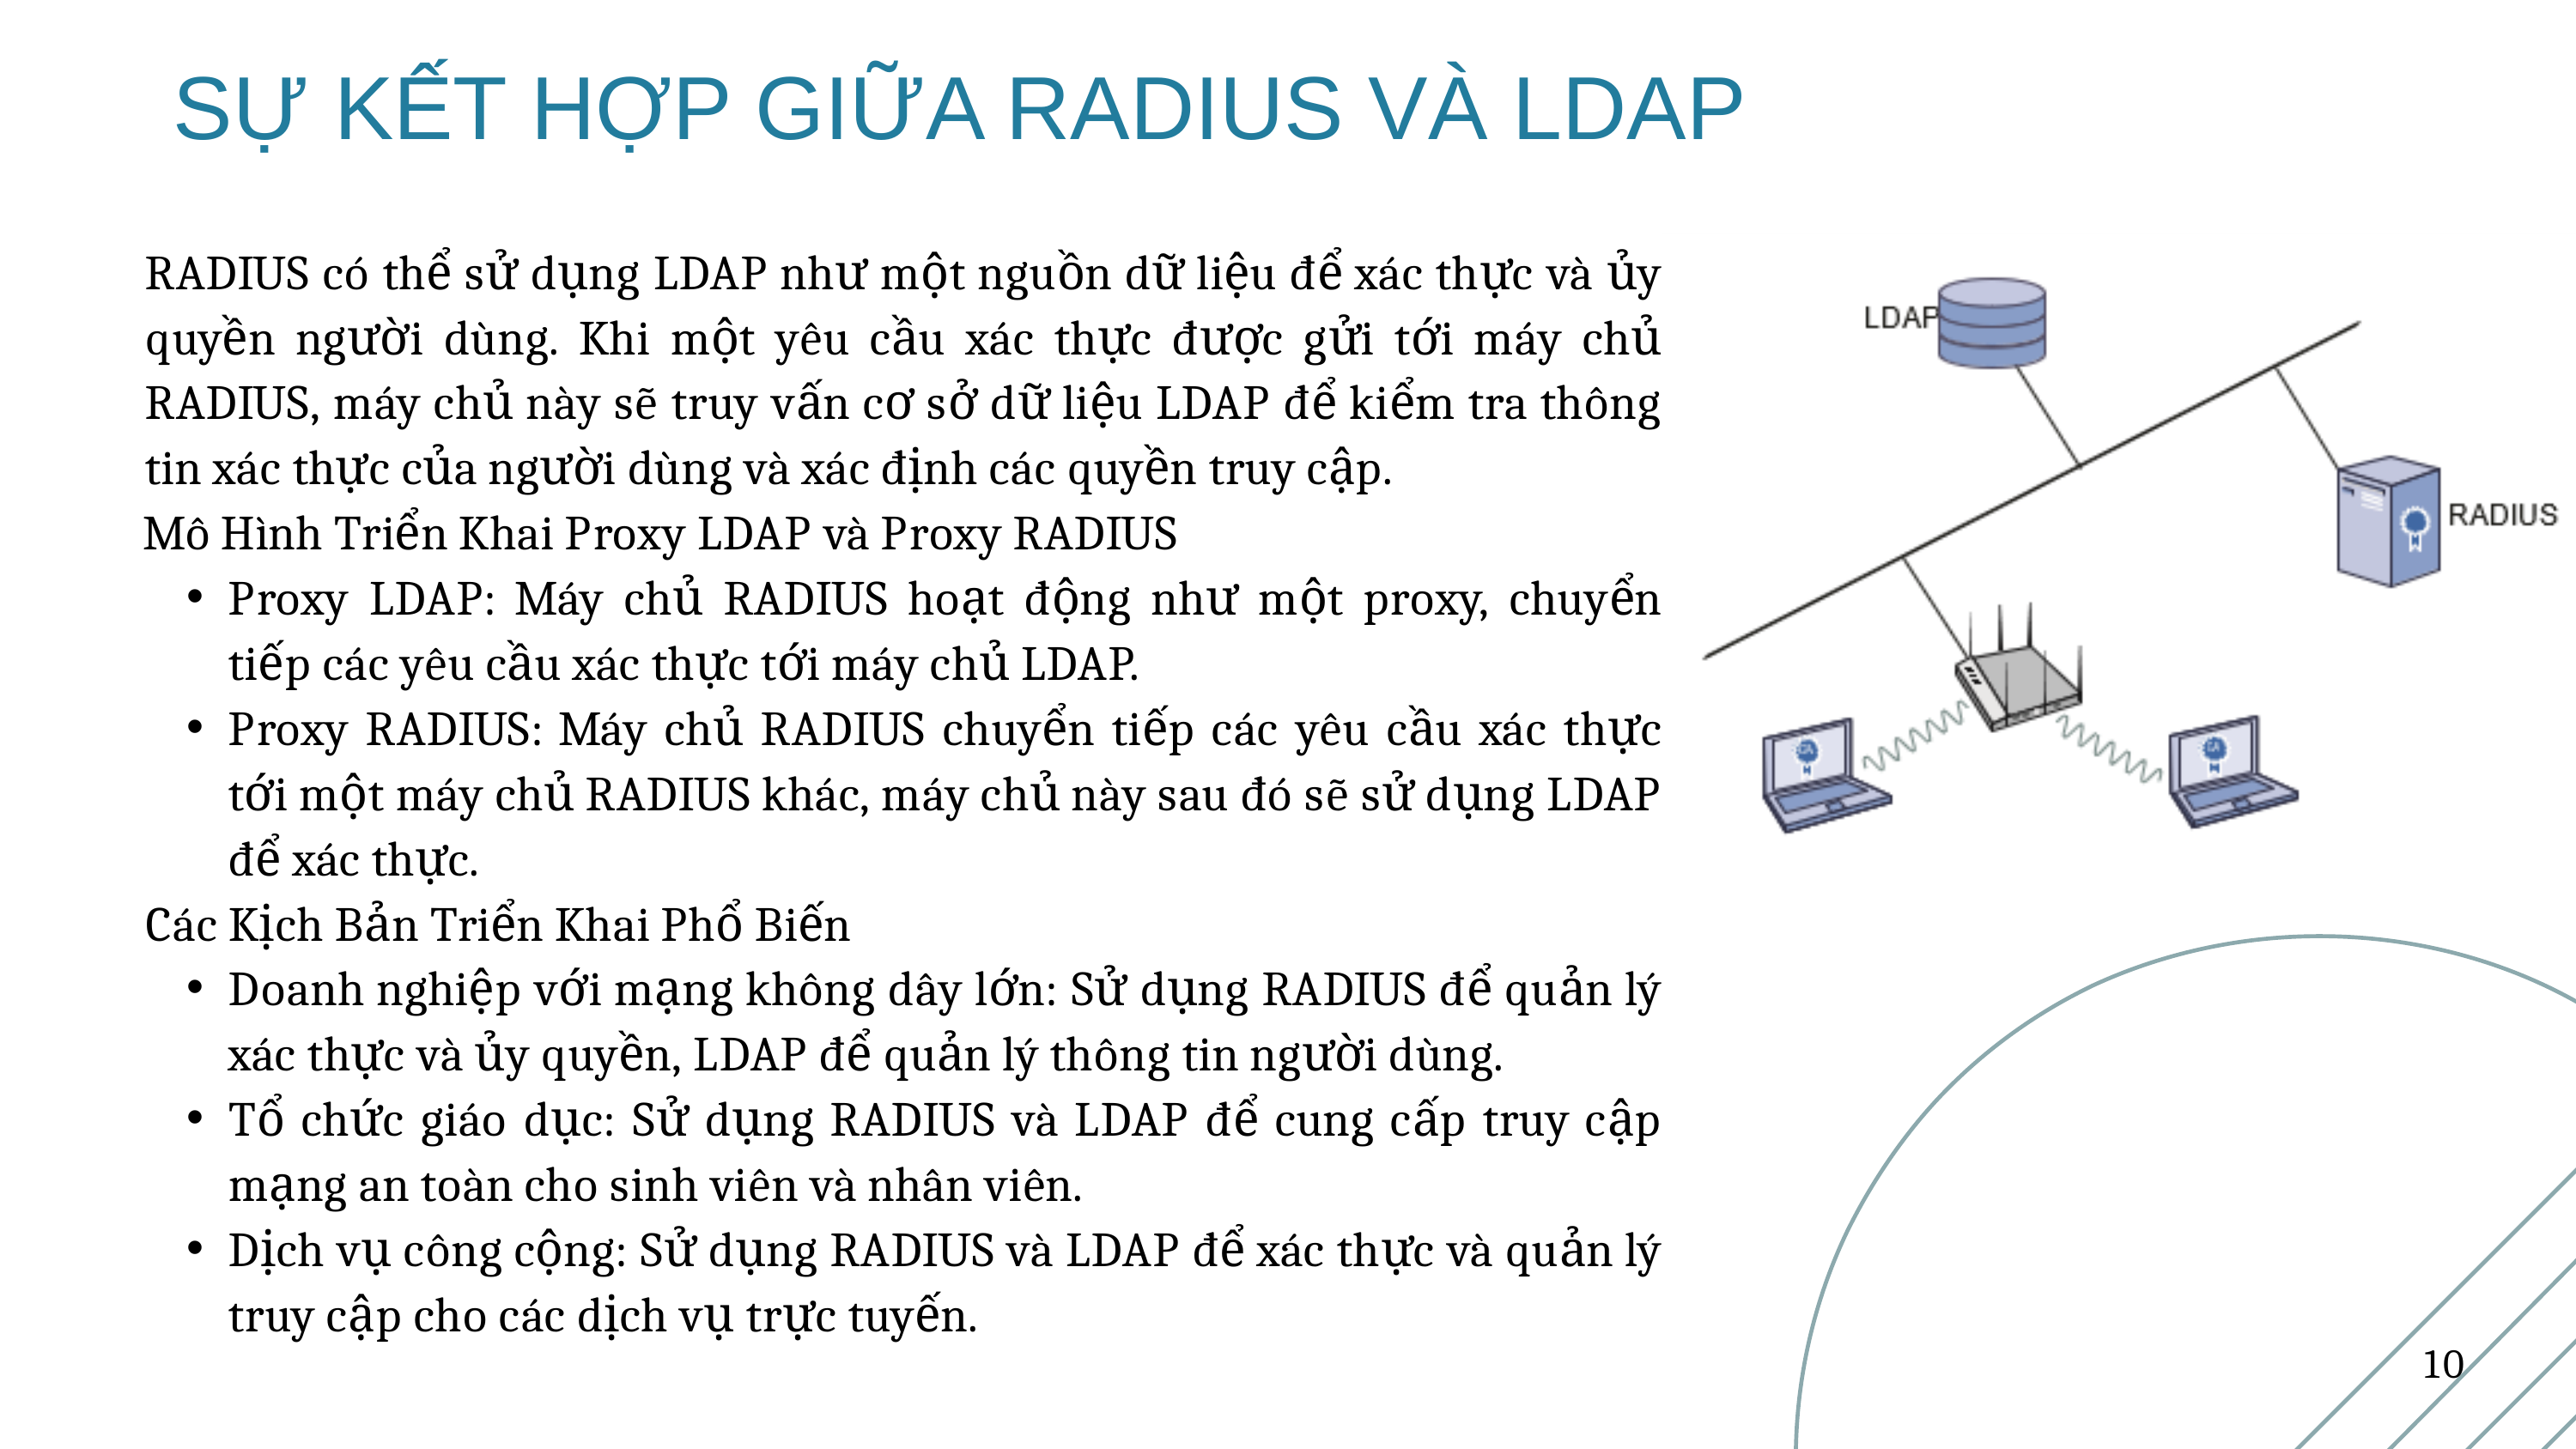

SỰ KẾT HỢP GIỮA RADIUS VÀ LDAP

RADIUS có thể sử dụng LDAP như một nguồn dữ liệu để xác thực và ủy quyền người dùng. Khi một yêu cầu xác thực được gửi tới máy chủ RADIUS, máy chủ này sẽ truy vấn cơ sở dữ liệu LDAP để kiểm tra thông tin xác thực của người dùng và xác định các quyền truy cập.
Mô Hình Triển Khai Proxy LDAP và Proxy RADIUS
Proxy LDAP: Máy chủ RADIUS hoạt động như một proxy, chuyển tiếp các yêu cầu xác thực tới máy chủ LDAP.
Proxy RADIUS: Máy chủ RADIUS chuyển tiếp các yêu cầu xác thực tới một máy chủ RADIUS khác, máy chủ này sau đó sẽ sử dụng LDAP để xác thực.
Các Kịch Bản Triển Khai Phổ Biến
Doanh nghiệp với mạng không dây lớn: Sử dụng RADIUS để quản lý xác thực và ủy quyền, LDAP để quản lý thông tin người dùng.
Tổ chức giáo dục: Sử dụng RADIUS và LDAP để cung cấp truy cập mạng an toàn cho sinh viên và nhân viên.
Dịch vụ công cộng: Sử dụng RADIUS và LDAP để xác thực và quản lý truy cập cho các dịch vụ trực tuyến.

10